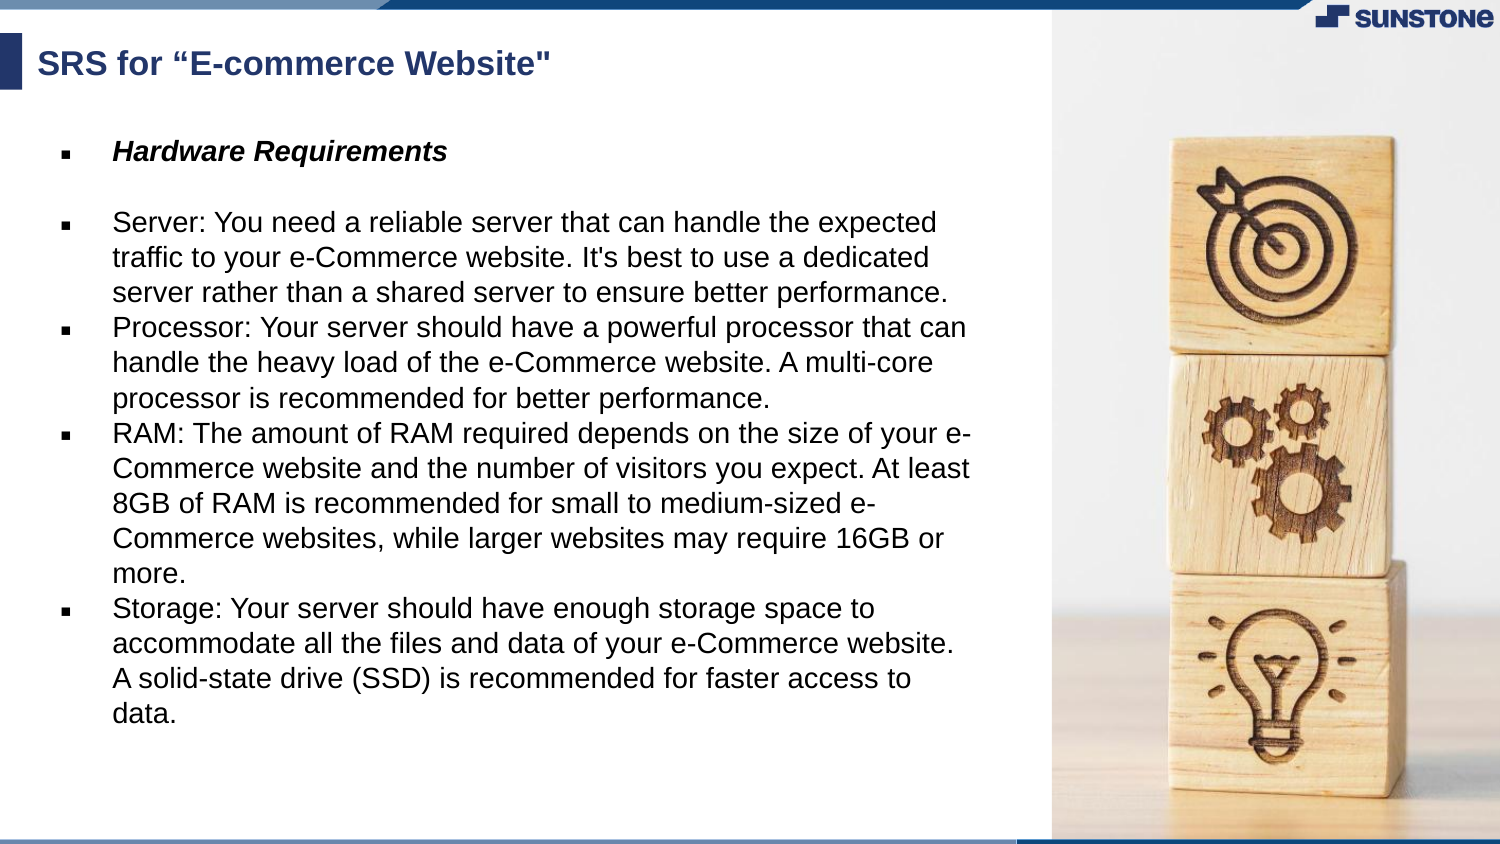

# SRS for “E-commerce Website"
Hardware Requirements
Server: You need a reliable server that can handle the expected traffic to your e-Commerce website. It's best to use a dedicated server rather than a shared server to ensure better performance.
Processor: Your server should have a powerful processor that can handle the heavy load of the e-Commerce website. A multi-core processor is recommended for better performance.
RAM: The amount of RAM required depends on the size of your e-Commerce website and the number of visitors you expect. At least 8GB of RAM is recommended for small to medium-sized e-Commerce websites, while larger websites may require 16GB or more.
Storage: Your server should have enough storage space to accommodate all the files and data of your e-Commerce website. A solid-state drive (SSD) is recommended for faster access to data.